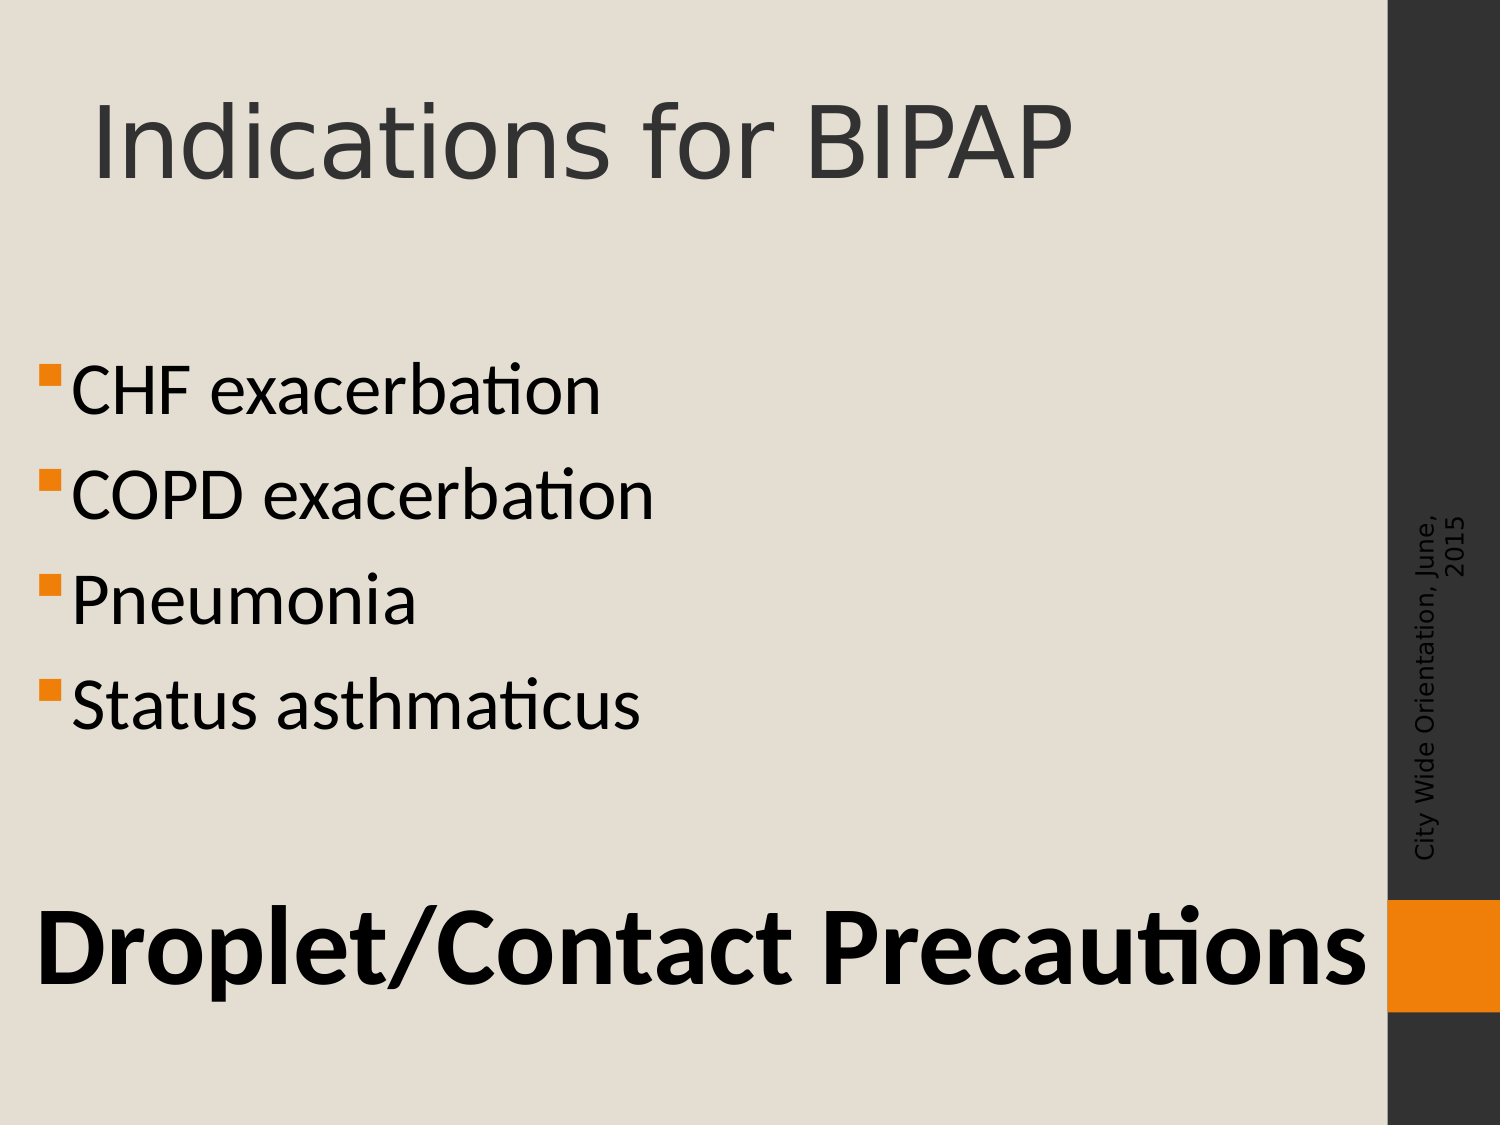

# Indications for BIPAP

CHF exacerbation
COPD exacerbation
Pneumonia
Status asthmaticus

Droplet/Contact Precautions
City Wide Orientation, June, 2015